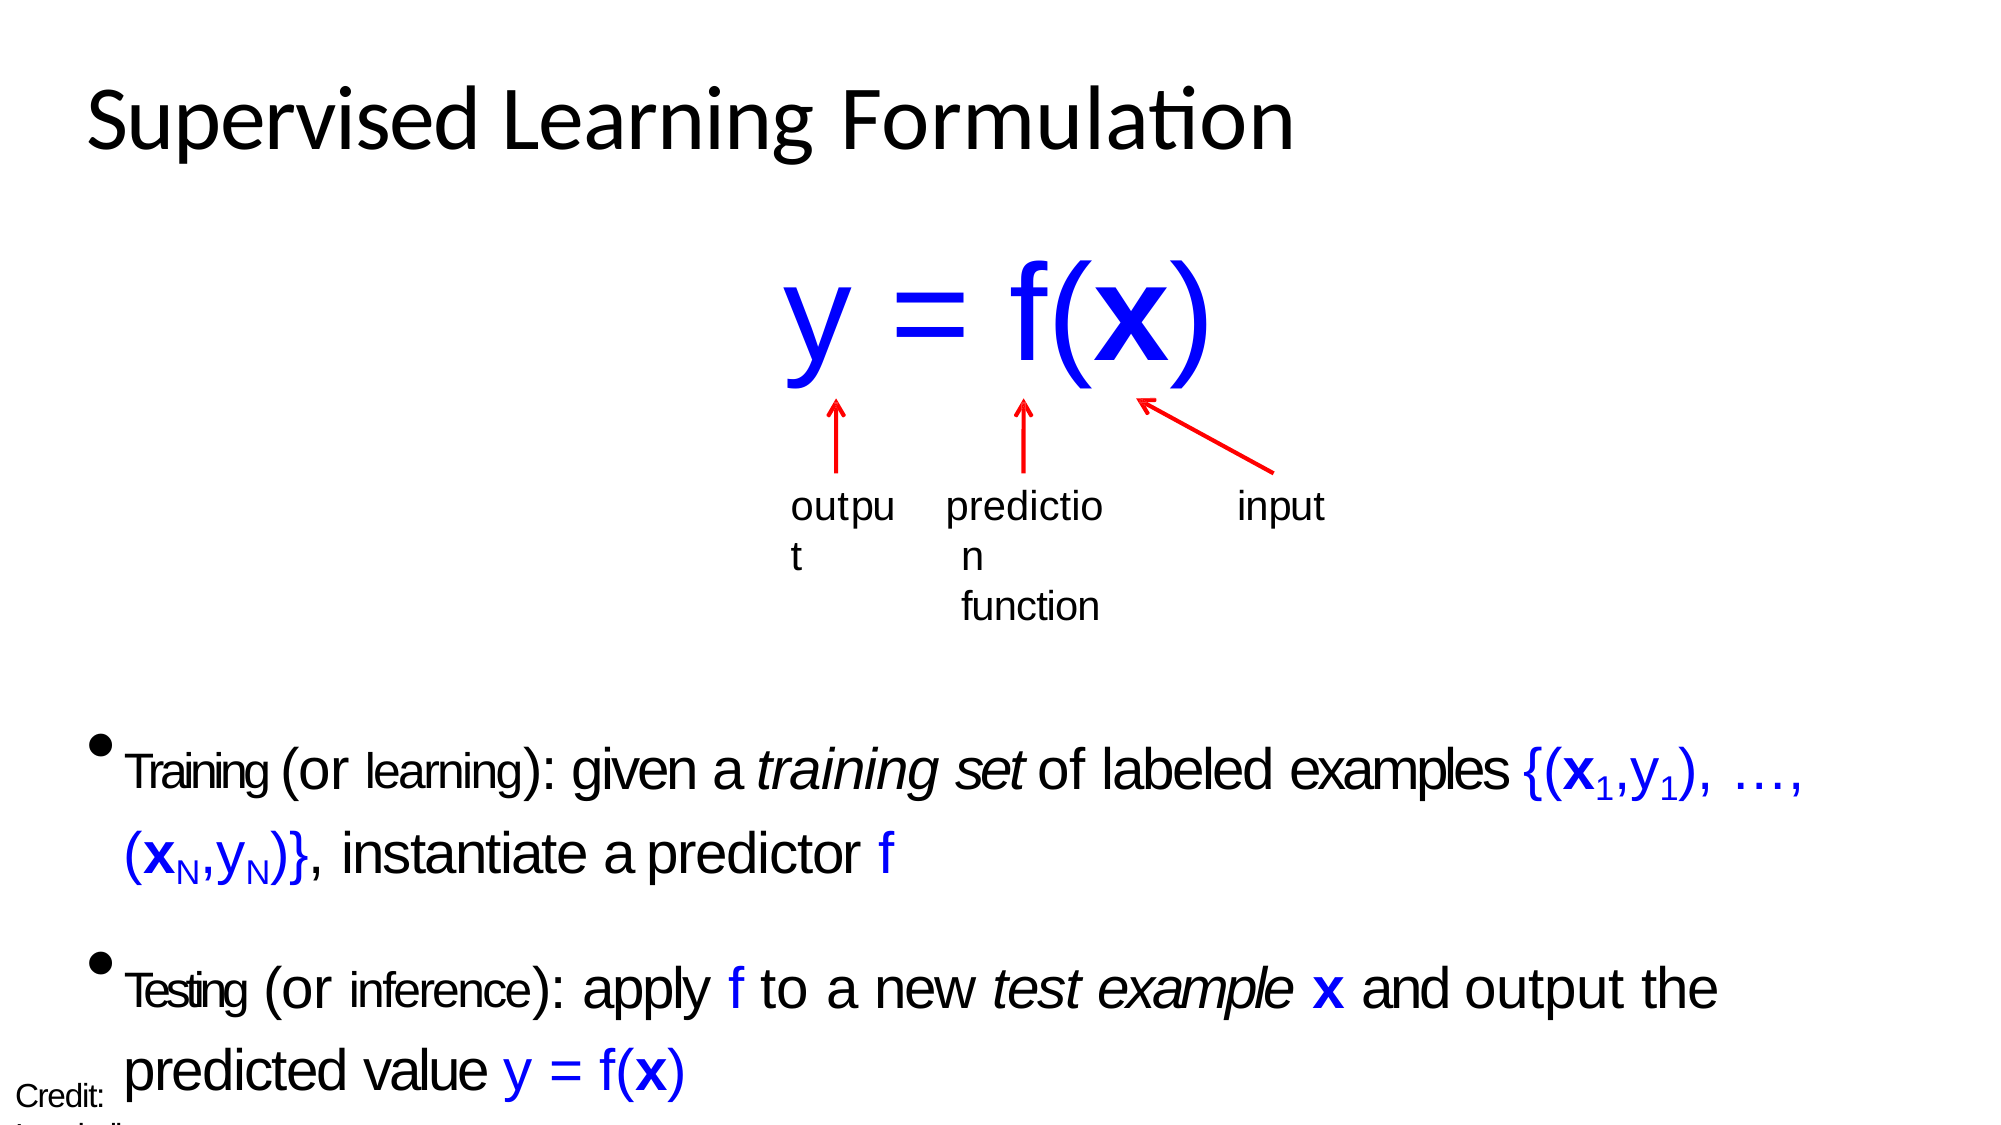

# Supervised Learning Formulation
y = f(x)

output
prediction  function
input
Training (or learning): given a training set of labeled examples {(x1,y1), …,  (xN,yN)}, instantiate a predictor f
Testing (or inference): apply f to a new test example x and output the  predicted value y = f(x)
Credit: Lazebnik